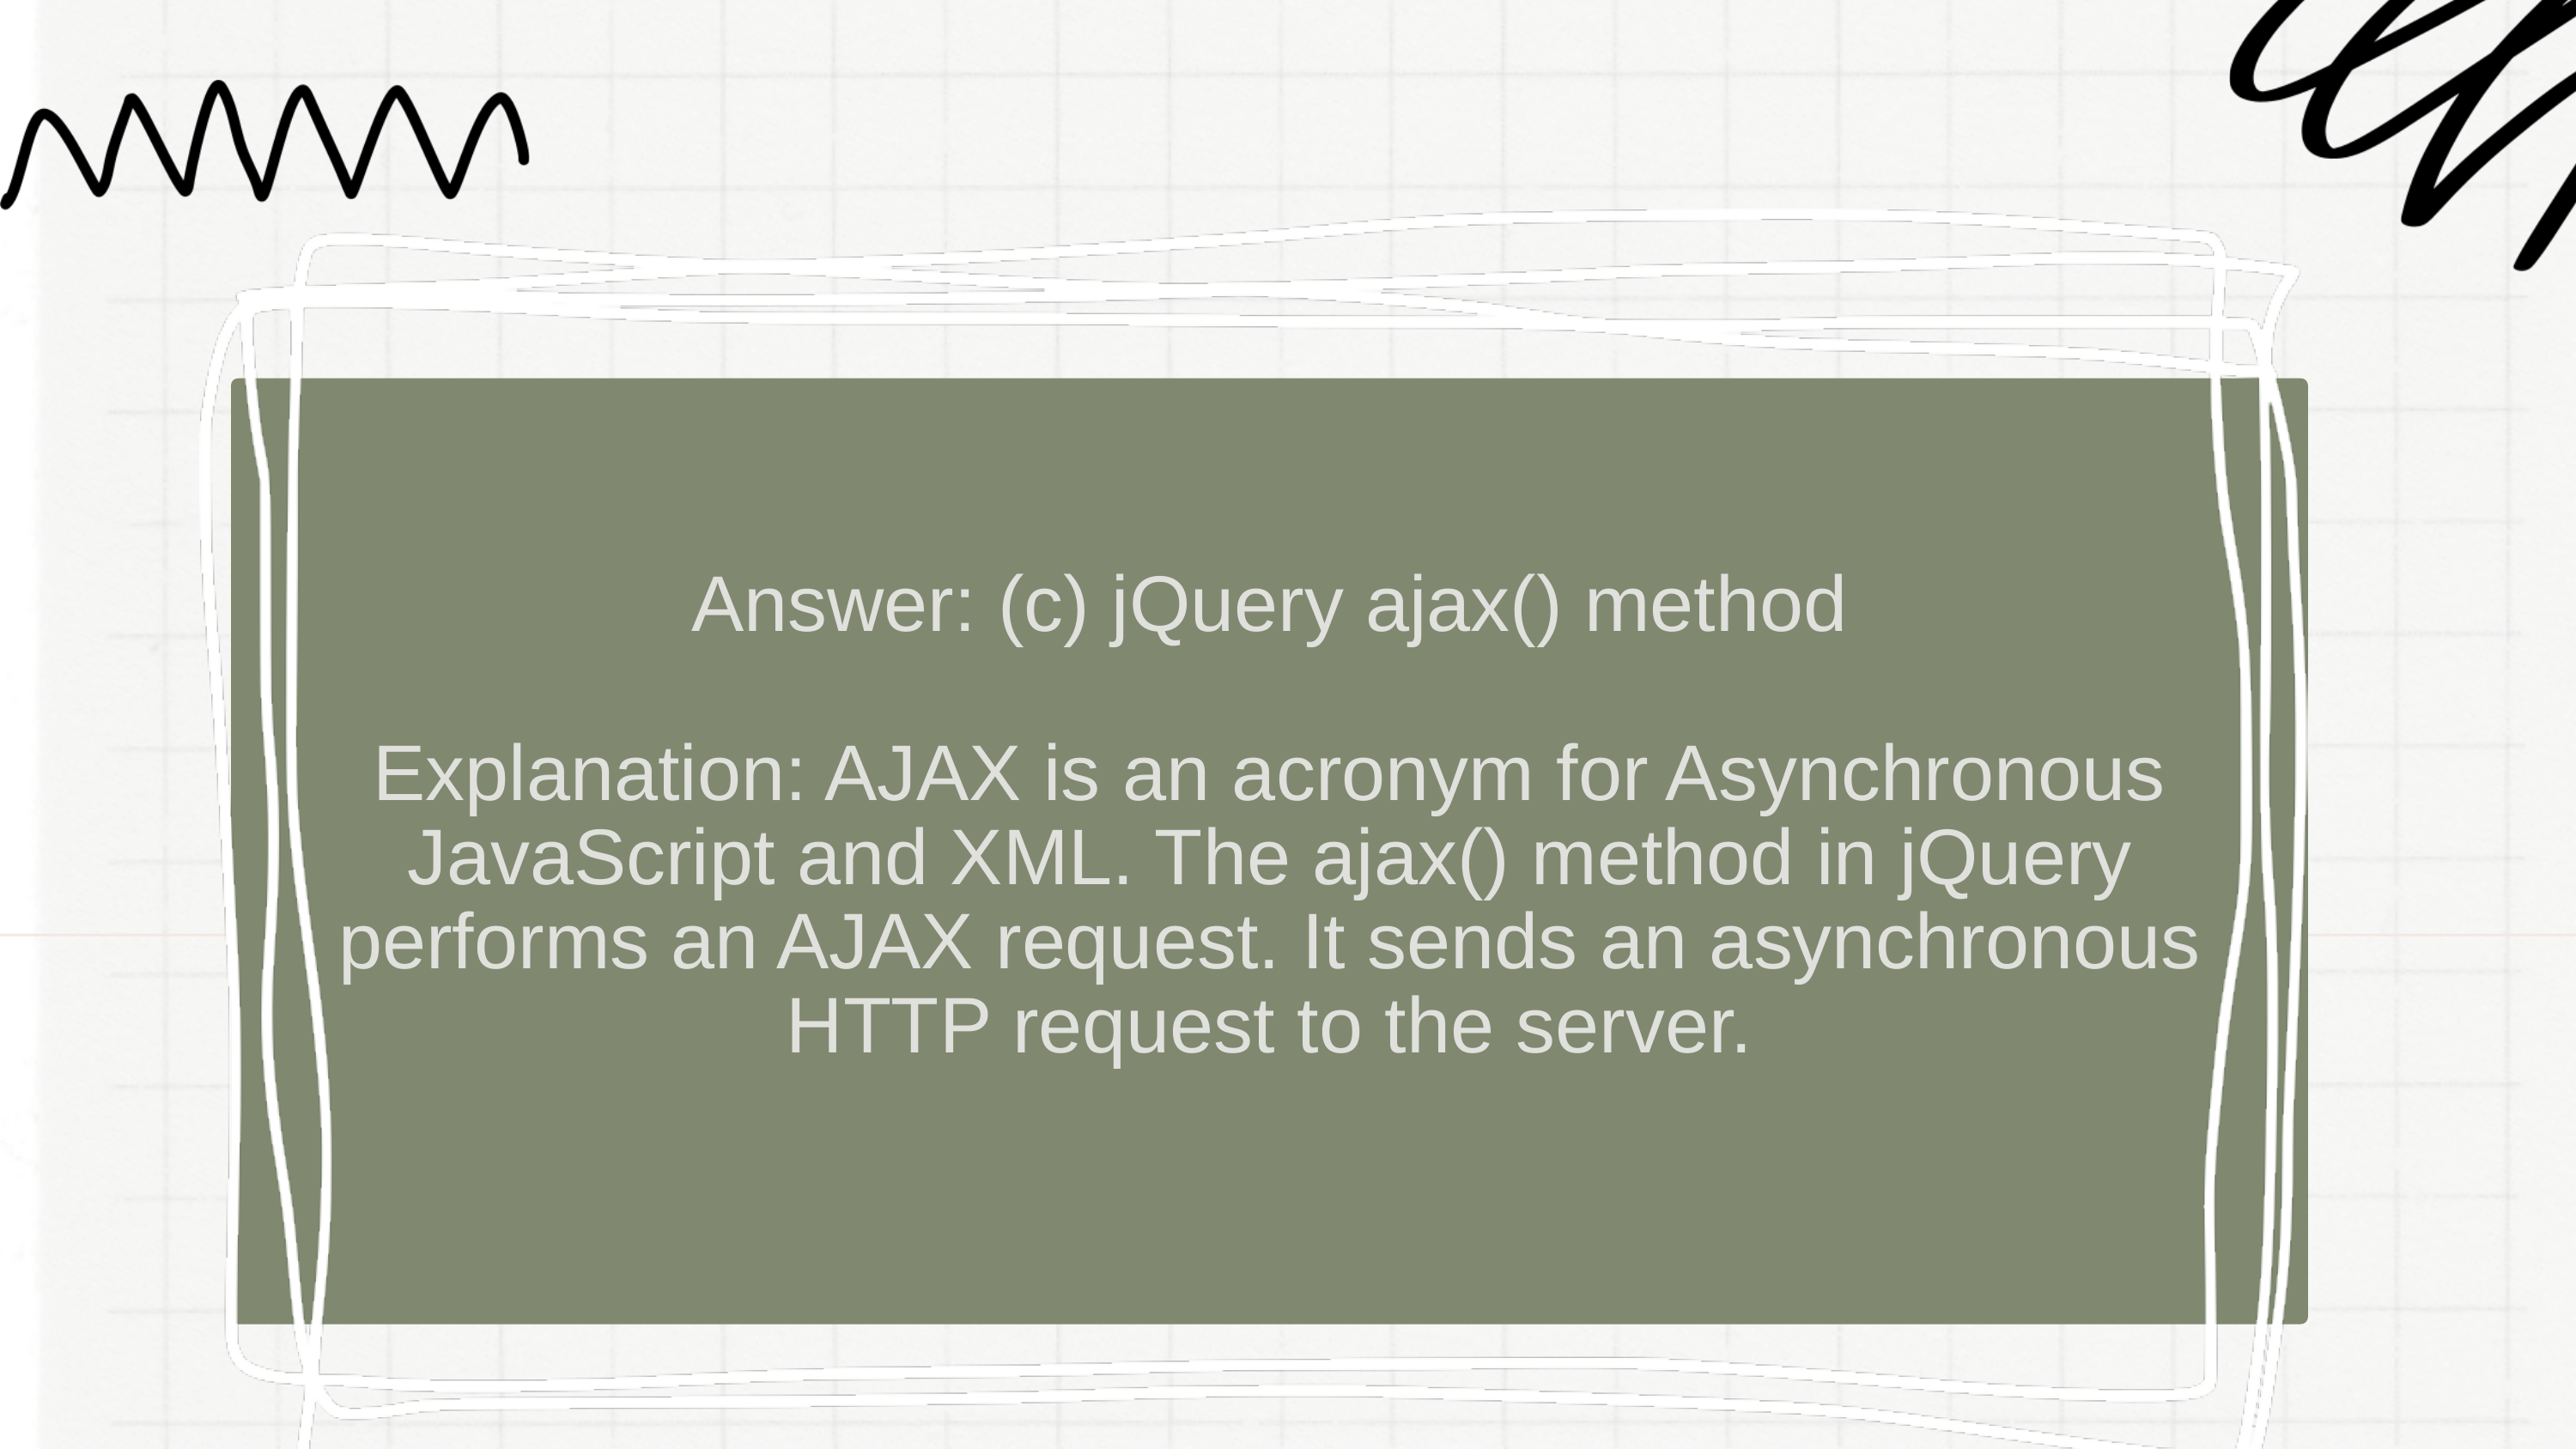

Answer: (c) jQuery ajax() method

Explanation: AJAX is an acronym for Asynchronous JavaScript and XML. The ajax() method in jQuery performs an AJAX request. It sends an asynchronous HTTP request to the server.